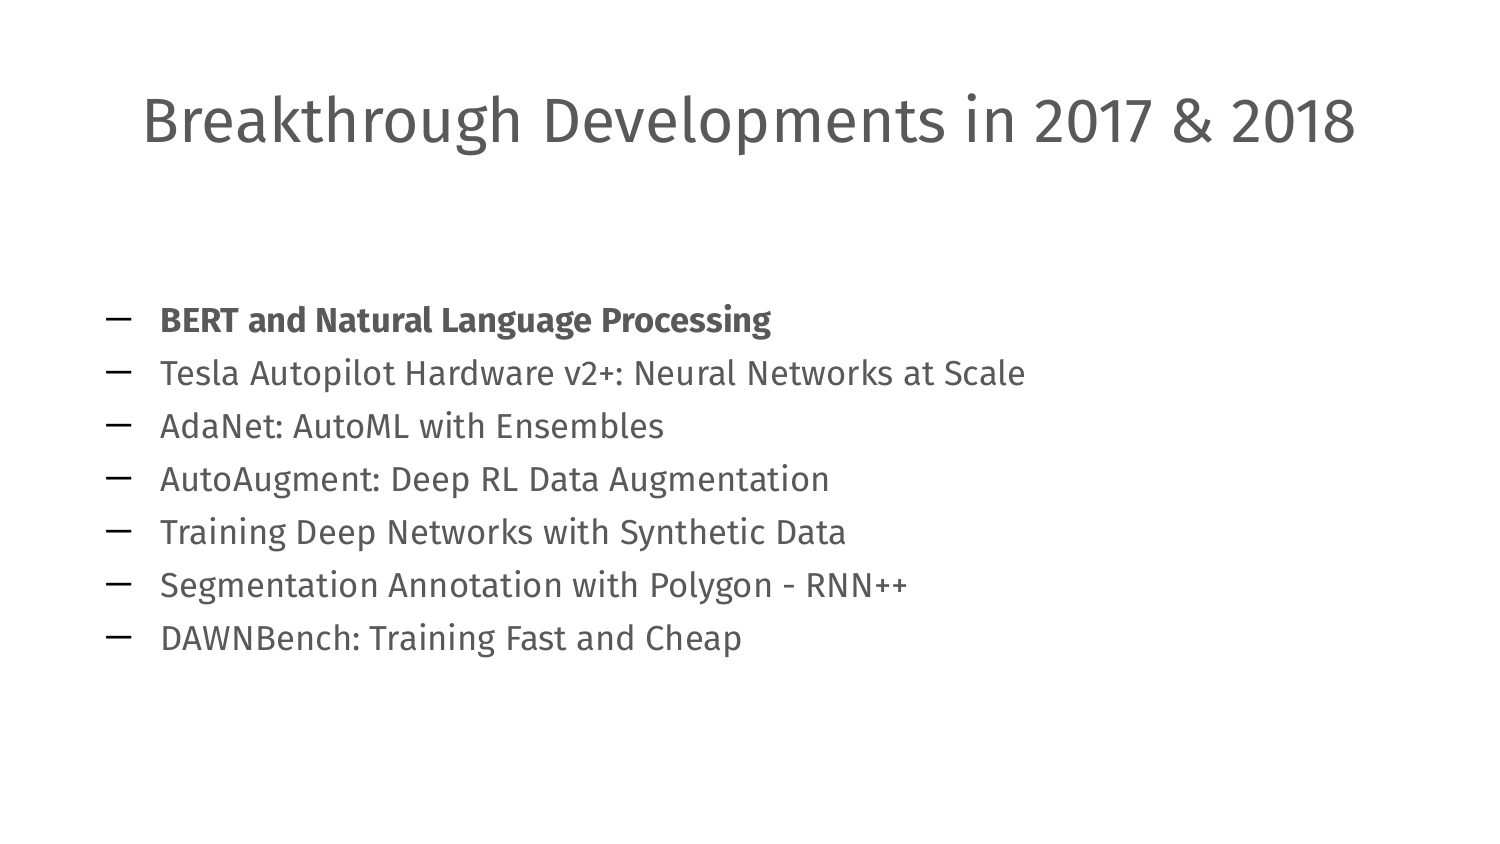

# Breakthrough Developments in 2017 & 2018

BERT and Natural Language Processing
Tesla Autopilot Hardware v2+: Neural Networks at Scale
AdaNet: AutoML with Ensembles
AutoAugment: Deep RL Data Augmentation
Training Deep Networks with Synthetic Data
Segmentation Annotation with Polygon - RNN++
DAWNBench: Training Fast and Cheap